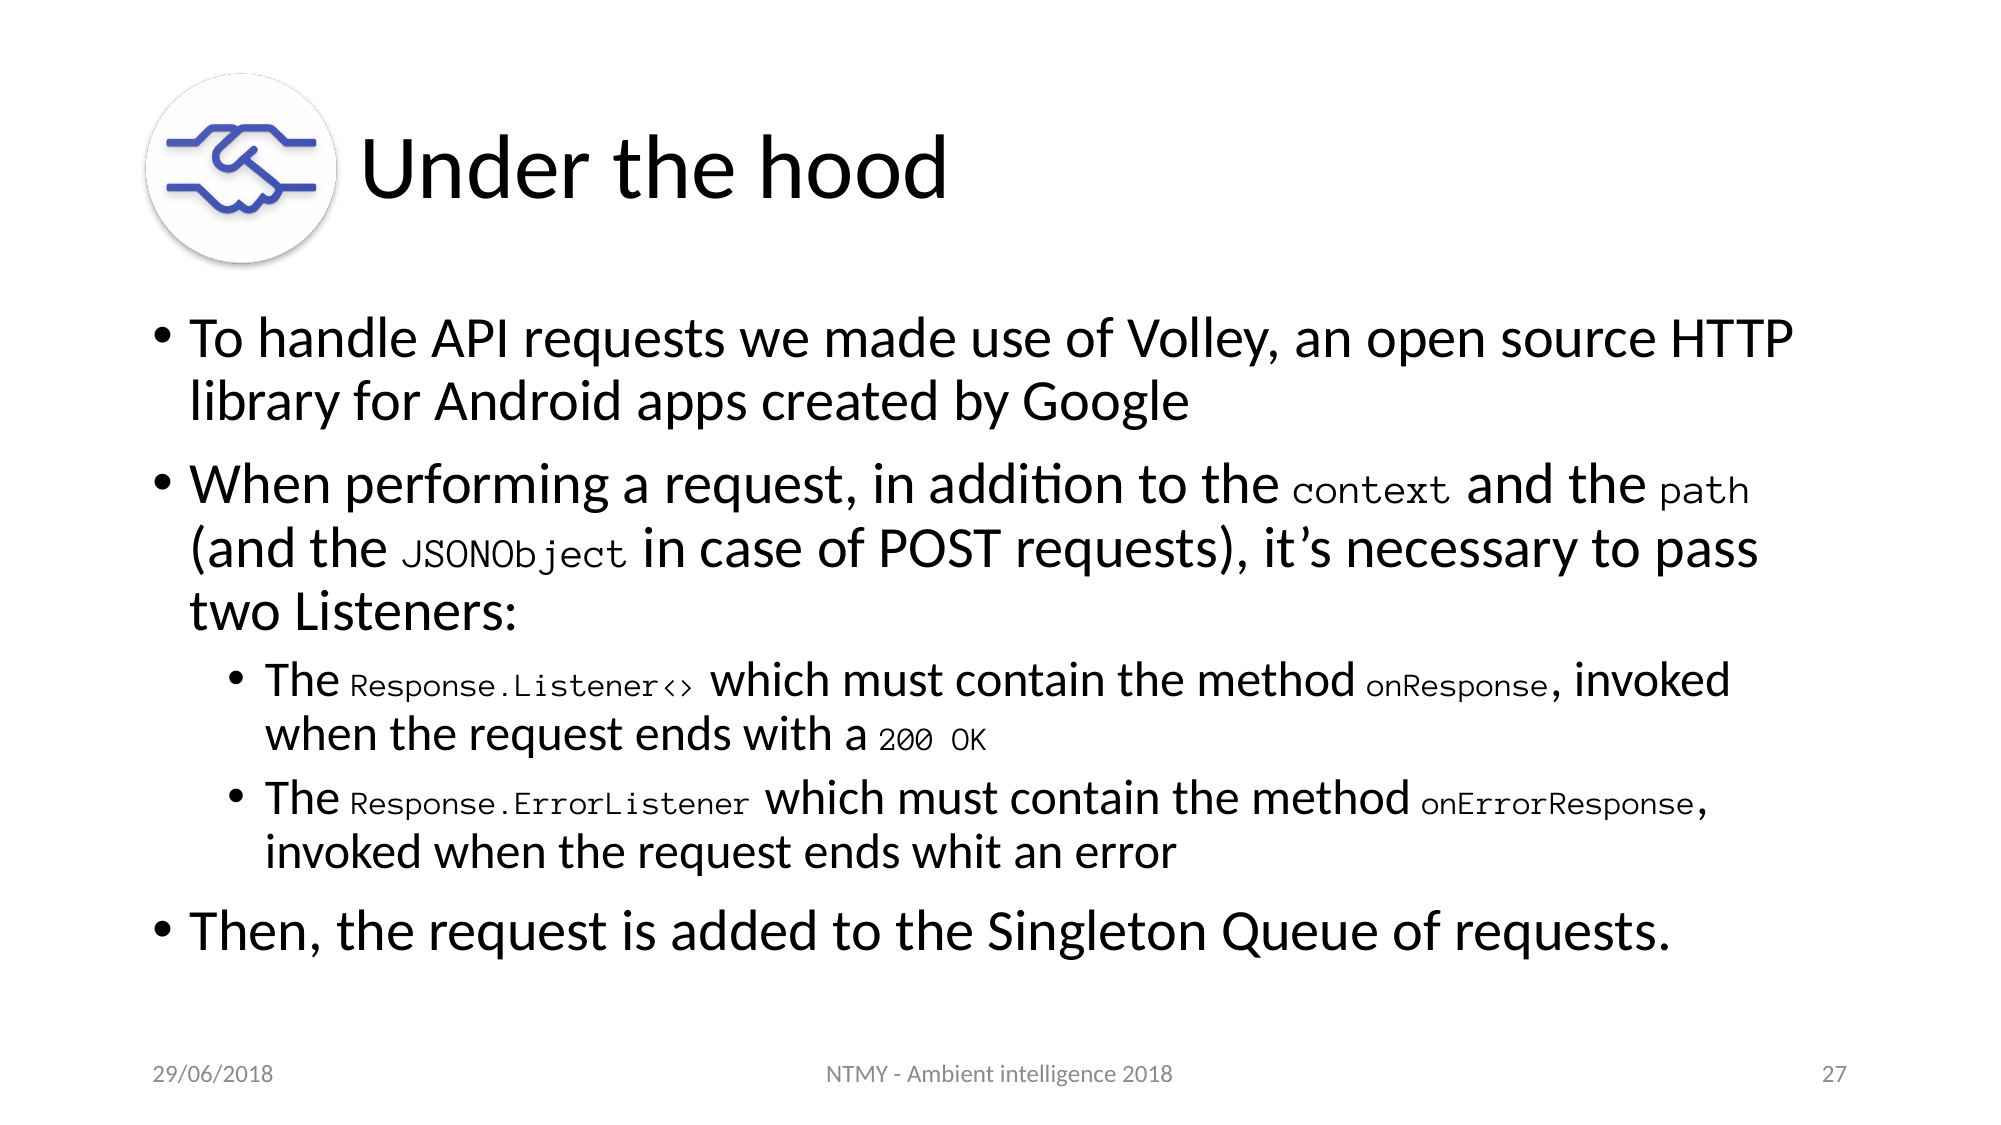

# Under the hood
To handle API requests we made use of Volley, an open source HTTP library for Android apps created by Google
When performing a request, in addition to the context and the path (and the JSONObject in case of POST requests), it’s necessary to pass two Listeners:
The Response.Listener<> which must contain the method onResponse, invoked when the request ends with a 200 OK
The Response.ErrorListener which must contain the method onErrorResponse, invoked when the request ends whit an error
Then, the request is added to the Singleton Queue of requests.
29/06/2018
NTMY - Ambient intelligence 2018
27